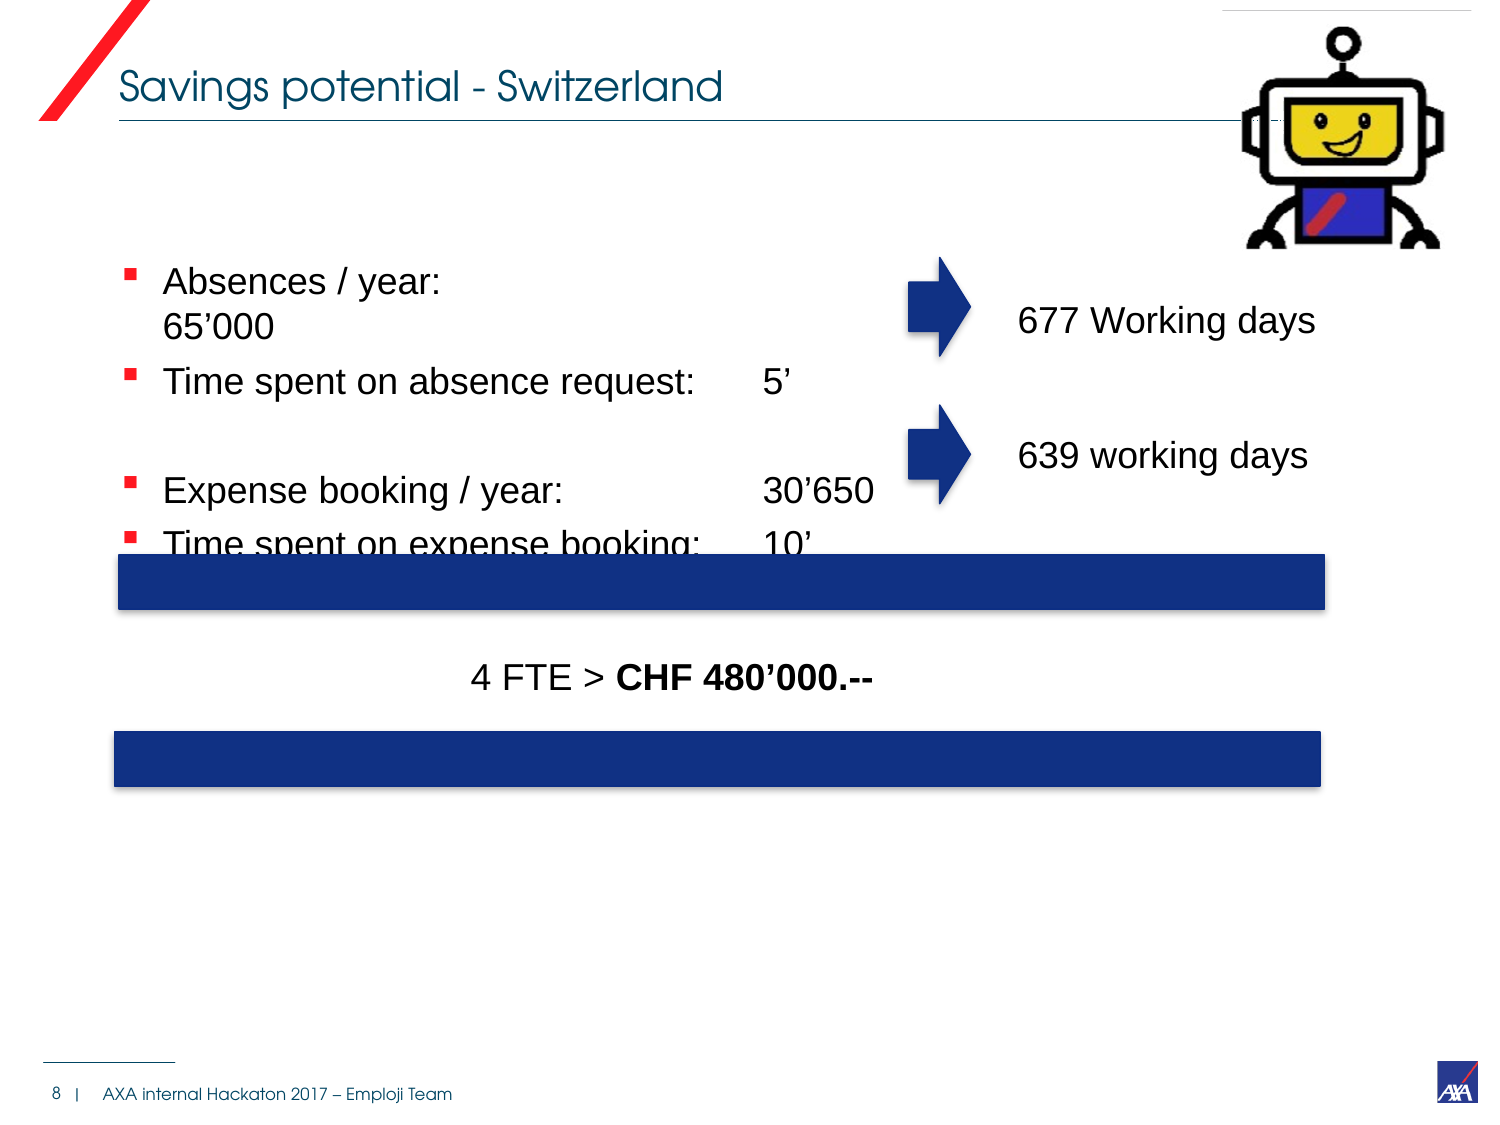

# Savings potential - Switzerland
Absences / year: 				65’000
Time spent on absence request: 	5’

Expense booking / year: 		30’650
Time spent on expense booking:	10’

677 Working days

639 working days

4 FTE > CHF 480’000.--

8   |
AXA internal Hackaton 2017 – Emploji Team